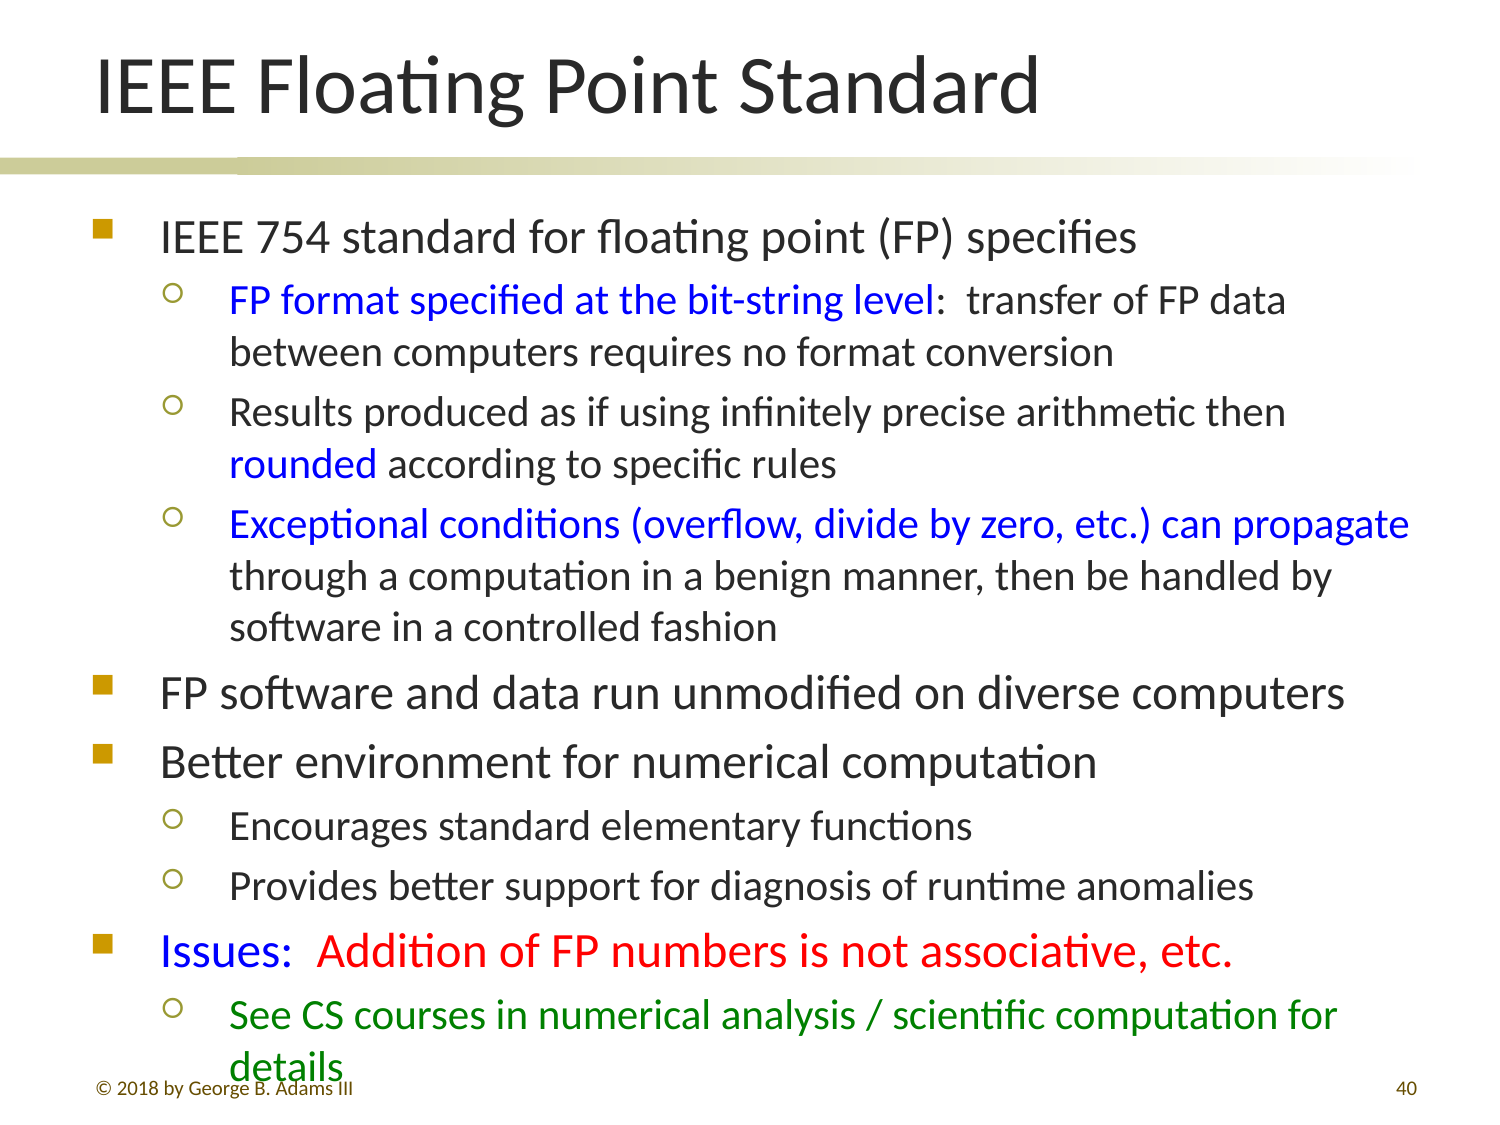

# IEEE Floating Point Standard
IEEE 754 standard for floating point (FP) specifies
FP format specified at the bit-string level:  transfer of FP data between computers requires no format conversion
Results produced as if using infinitely precise arithmetic then rounded according to specific rules
Exceptional conditions (overflow, divide by zero, etc.) can propagate through a computation in a benign manner, then be handled by software in a controlled fashion
FP software and data run unmodified on diverse computers
Better environment for numerical computation
Encourages standard elementary functions
Provides better support for diagnosis of runtime anomalies
Issues:  Addition of FP numbers is not associative, etc.
See CS courses in numerical analysis / scientific computation for details
© 2018 by George B. Adams III
40